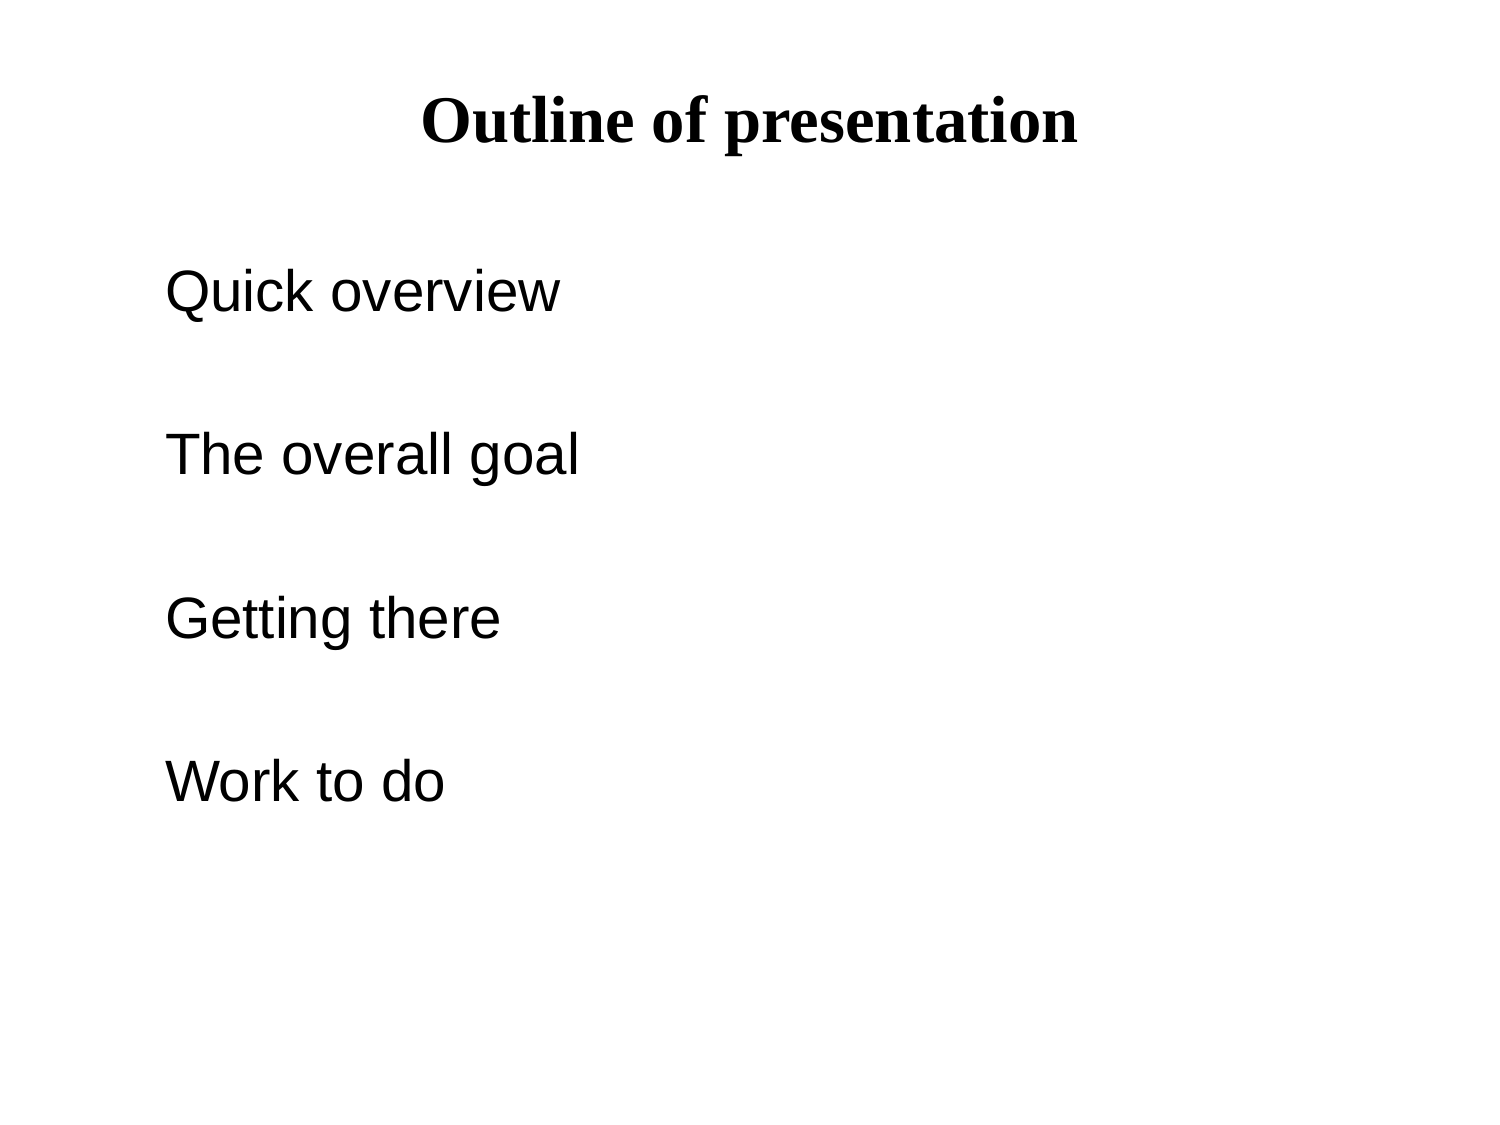

# Outline of presentation

	Quick overview

	The overall goal

	Getting there

	Work to do